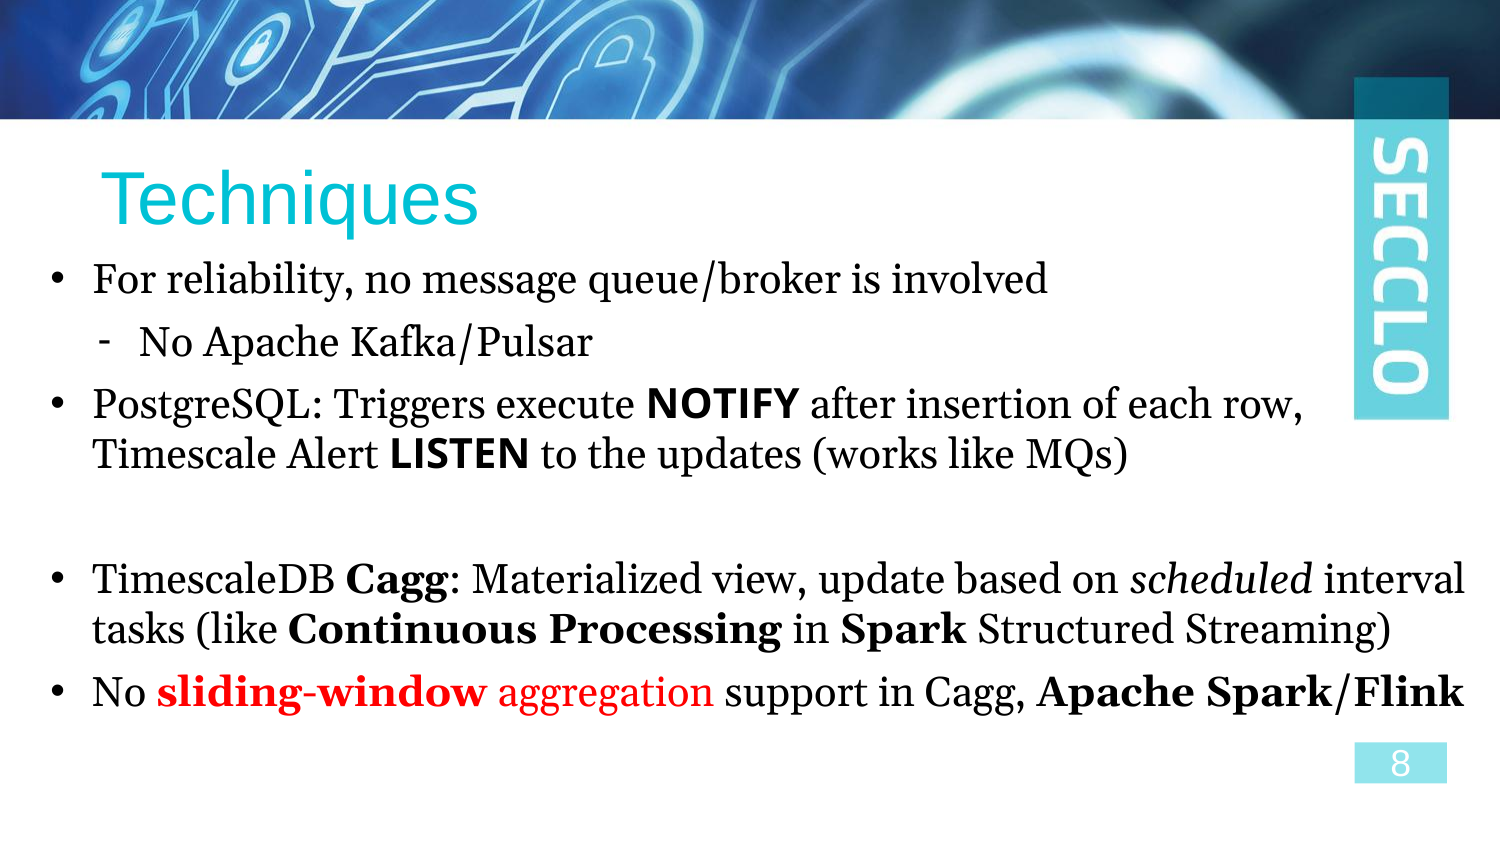

# Techniques
For reliability, no message queue/broker is involved
No Apache Kafka/Pulsar
PostgreSQL: Triggers execute NOTIFY after insertion of each row, Timescale Alert LISTEN to the updates (works like MQs)

TimescaleDB Cagg: Materialized view, update based on scheduled interval tasks (like Continuous Processing in Spark Structured Streaming)
No sliding-window aggregation support in Cagg, Apache Spark/Flink